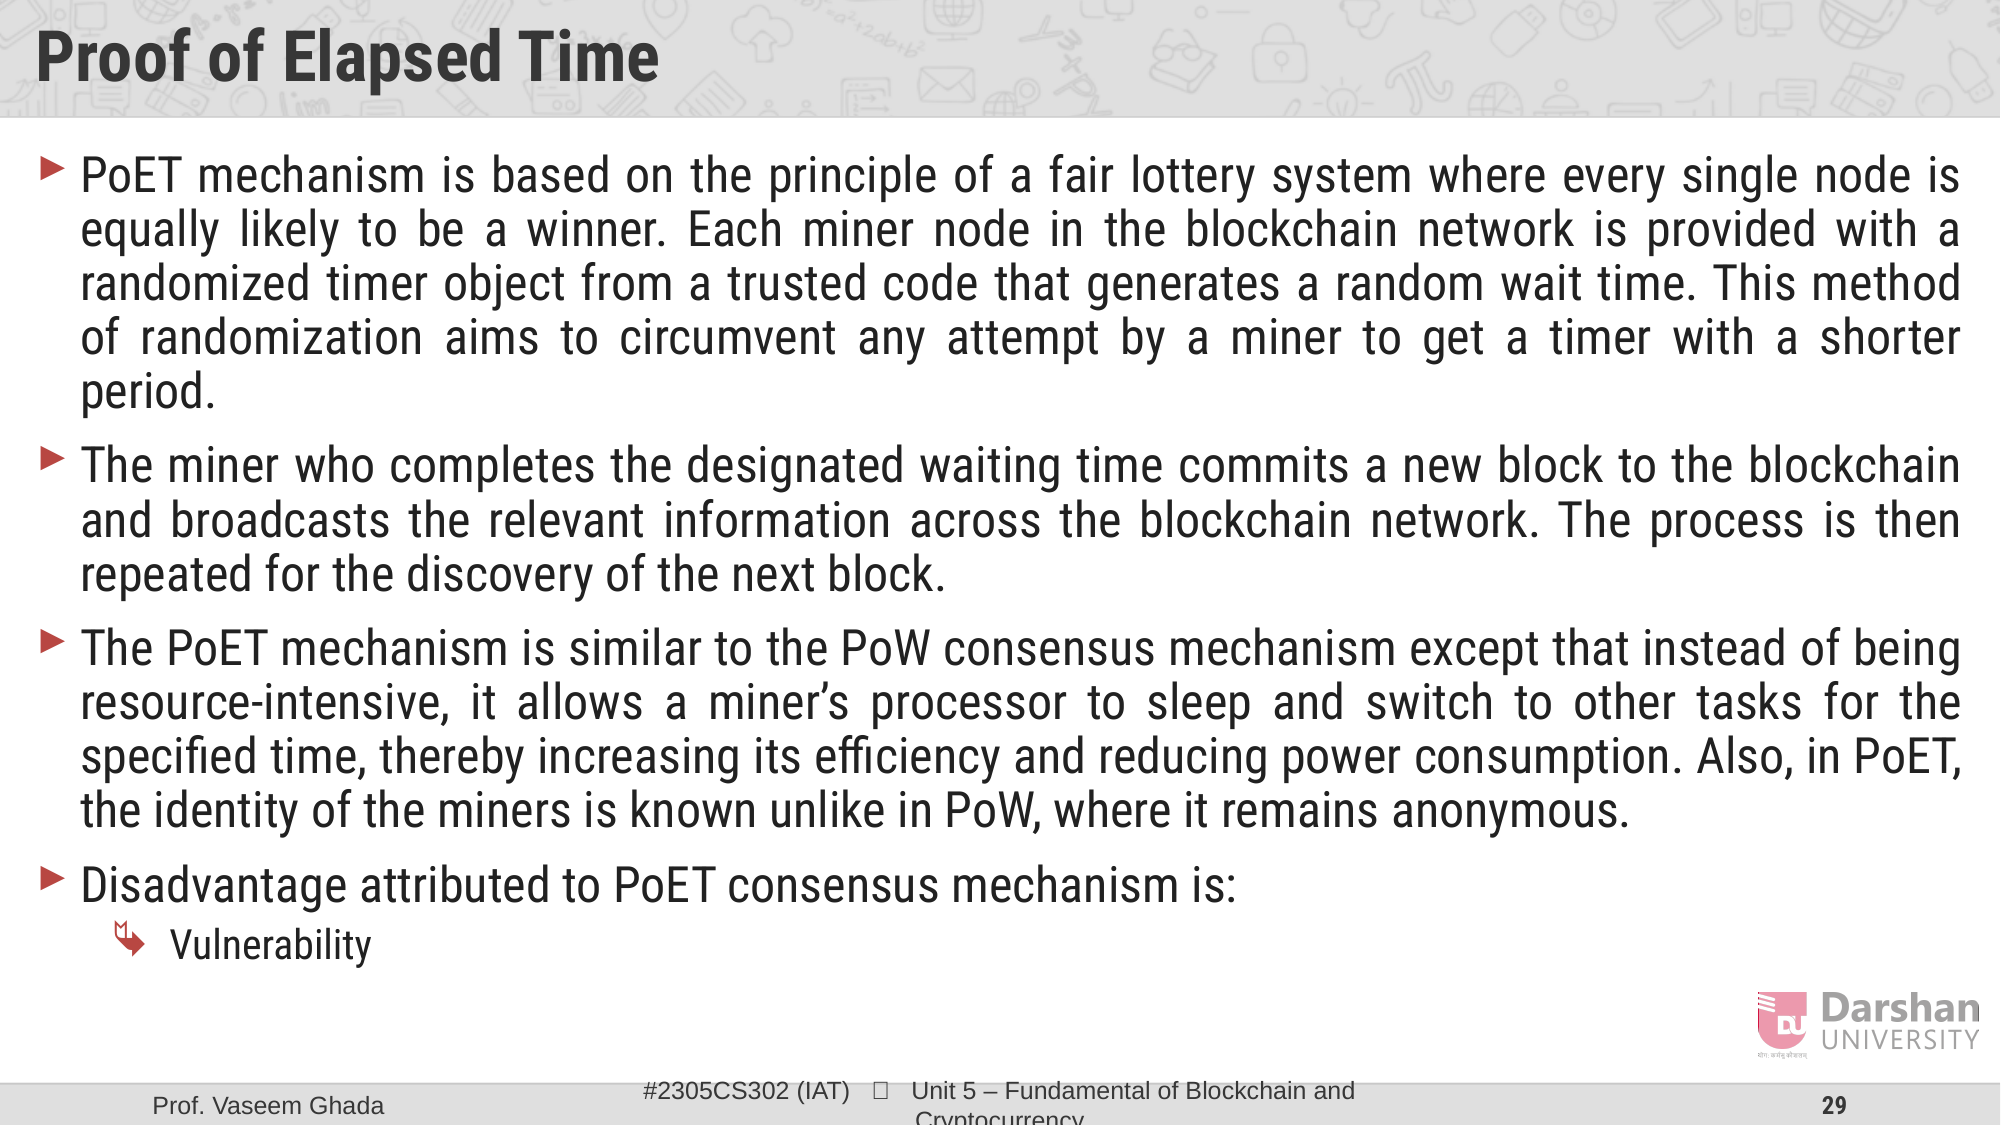

# Proof of Elapsed Time
PoET mechanism is based on the principle of a fair lottery system where every single node is equally likely to be a winner. Each miner node in the blockchain network is provided with a randomized timer object from a trusted code that generates a random wait time. This method of randomization aims to circumvent any attempt by a miner to get a timer with a shorter period.
The miner who completes the designated waiting time commits a new block to the blockchain and broadcasts the relevant information across the blockchain network. The process is then repeated for the discovery of the next block.
The PoET mechanism is similar to the PoW consensus mechanism except that instead of being resource-intensive, it allows a miner’s processor to sleep and switch to other tasks for the specified time, thereby increasing its efficiency and reducing power consumption. Also, in PoET, the identity of the miners is known unlike in PoW, where it remains anonymous.
Disadvantage attributed to PoET consensus mechanism is:
Vulnerability